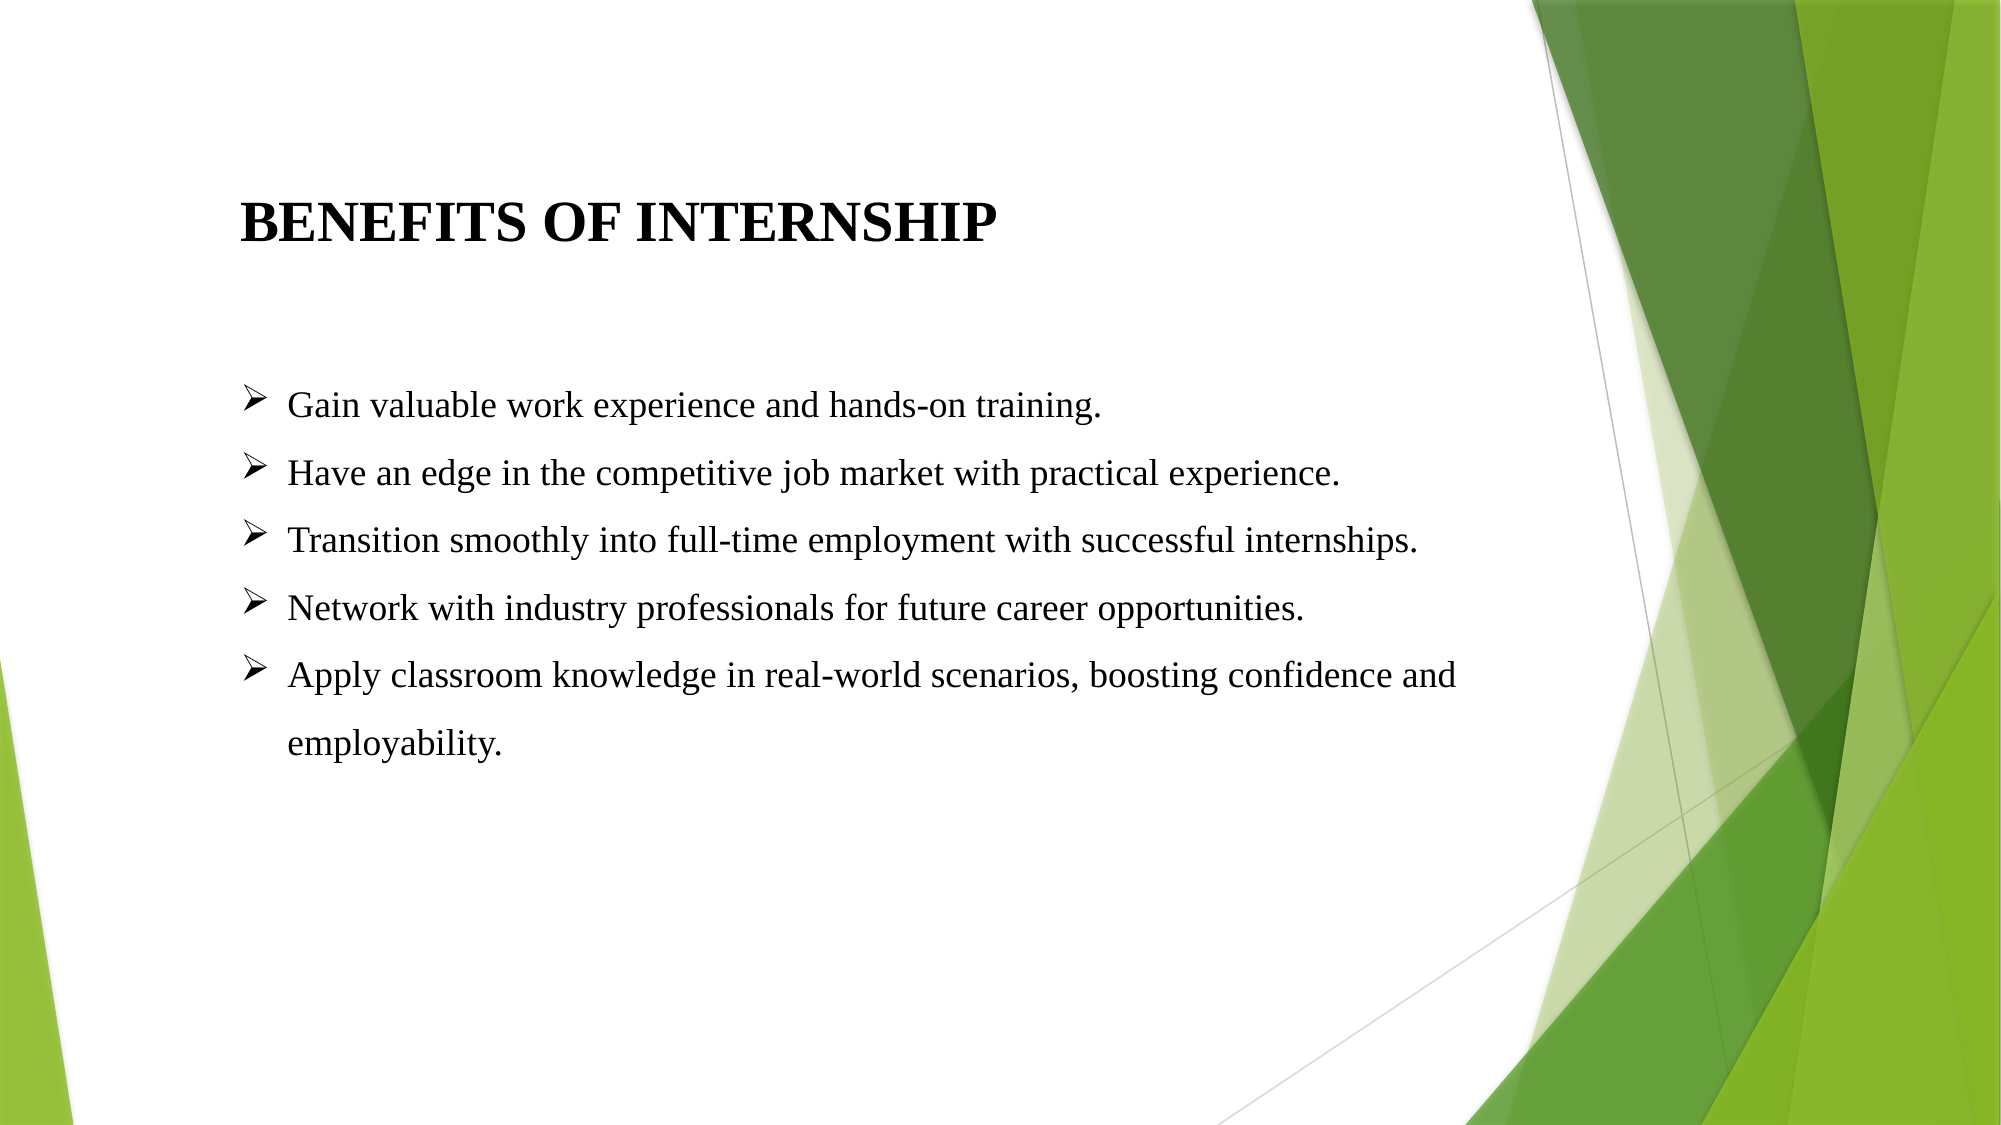

BENEFITS OF INTERNSHIP

Gain valuable work experience and hands-on training.
Have an edge in the competitive job market with practical experience.
Transition smoothly into full-time employment with successful internships.
Network with industry professionals for future career opportunities.
Apply classroom knowledge in real-world scenarios, boosting confidence and employability.